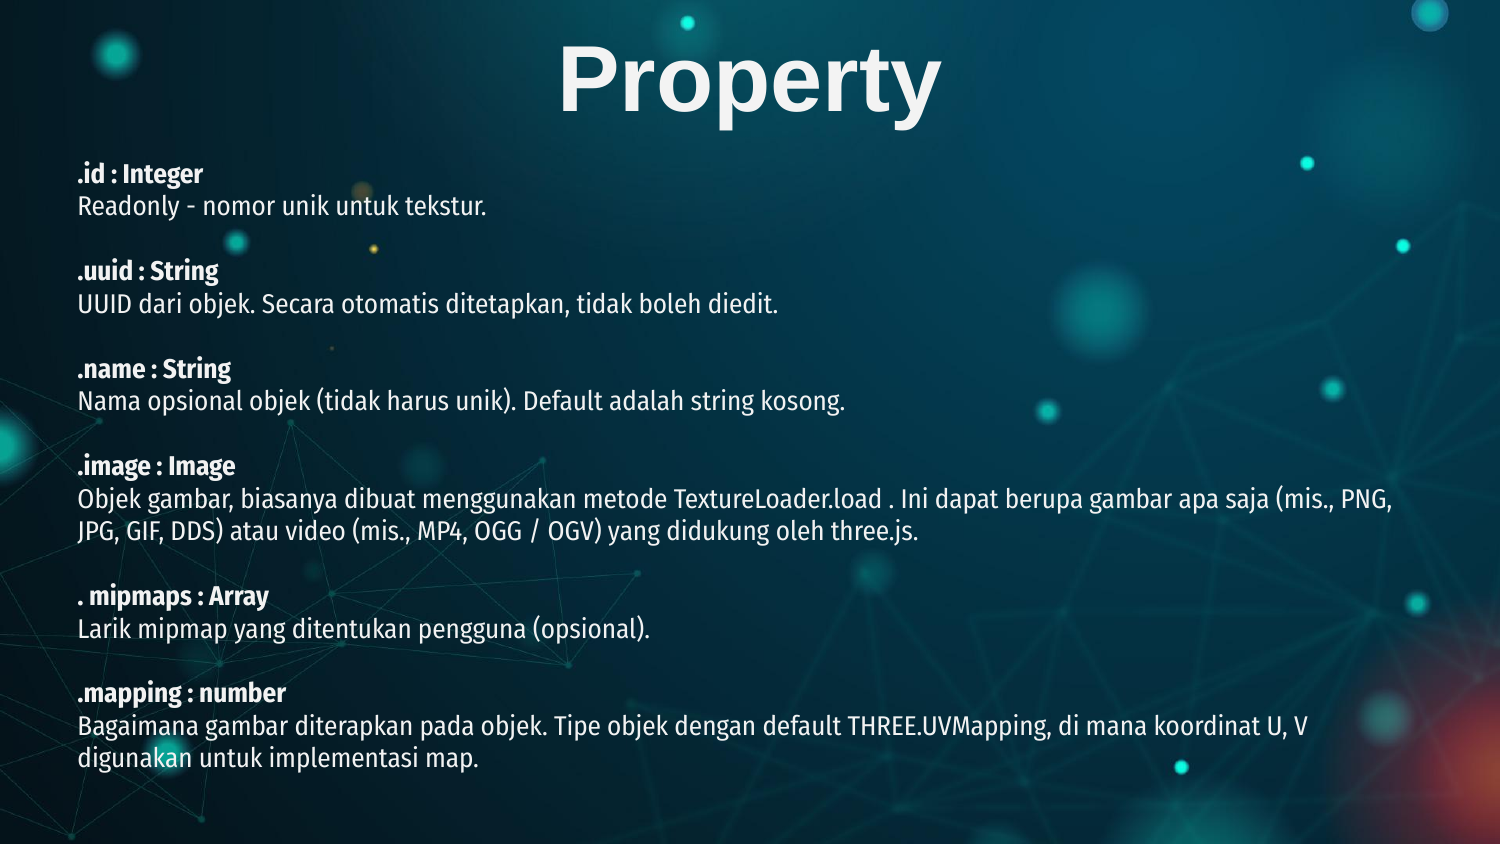

# Property
.id : Integer
Readonly - nomor unik untuk tekstur.

.uuid : String
UUID dari objek. Secara otomatis ditetapkan, tidak boleh diedit.

.name : String
Nama opsional objek (tidak harus unik). Default adalah string kosong.

.image : Image
Objek gambar, biasanya dibuat menggunakan metode TextureLoader.load . Ini dapat berupa gambar apa saja (mis., PNG, JPG, GIF, DDS) atau video (mis., MP4, OGG / OGV) yang didukung oleh three.js.

. mipmaps : Array
Larik mipmap yang ditentukan pengguna (opsional).

.mapping : number
Bagaimana gambar diterapkan pada objek. Tipe objek dengan default THREE.UVMapping, di mana koordinat U, V digunakan untuk implementasi map.